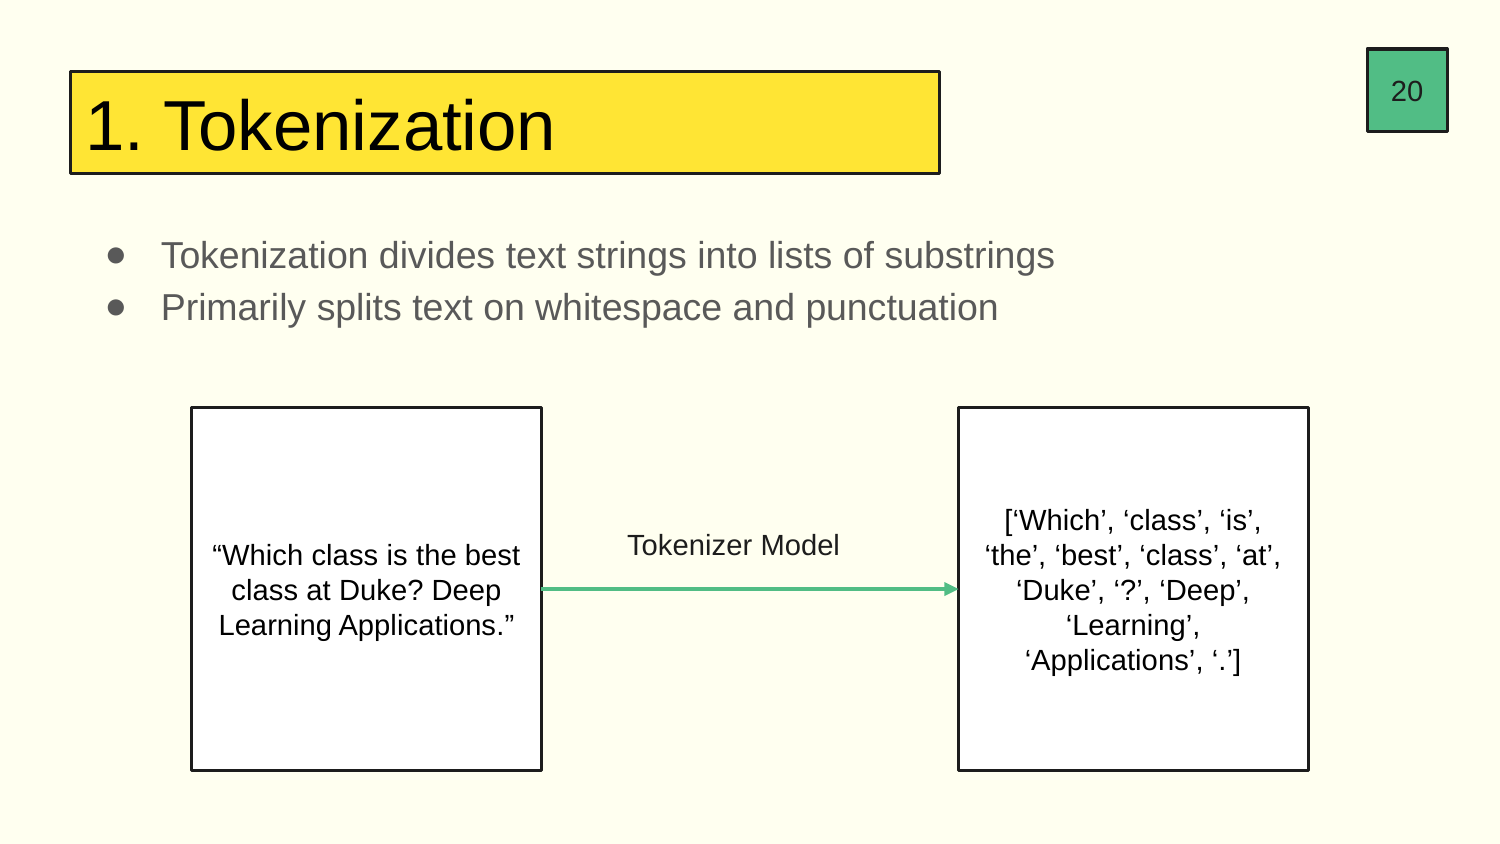

20
1. Tokenization
Tokenization divides text strings into lists of substrings
Primarily splits text on whitespace and punctuation
“Which class is the best class at Duke? Deep Learning Applications.”
[‘Which’, ‘class’, ‘is’, ‘the’, ‘best’, ‘class’, ‘at’, ‘Duke’, ‘?’, ‘Deep’, ‘Learning’, ‘Applications’, ‘.’]
Tokenizer Model